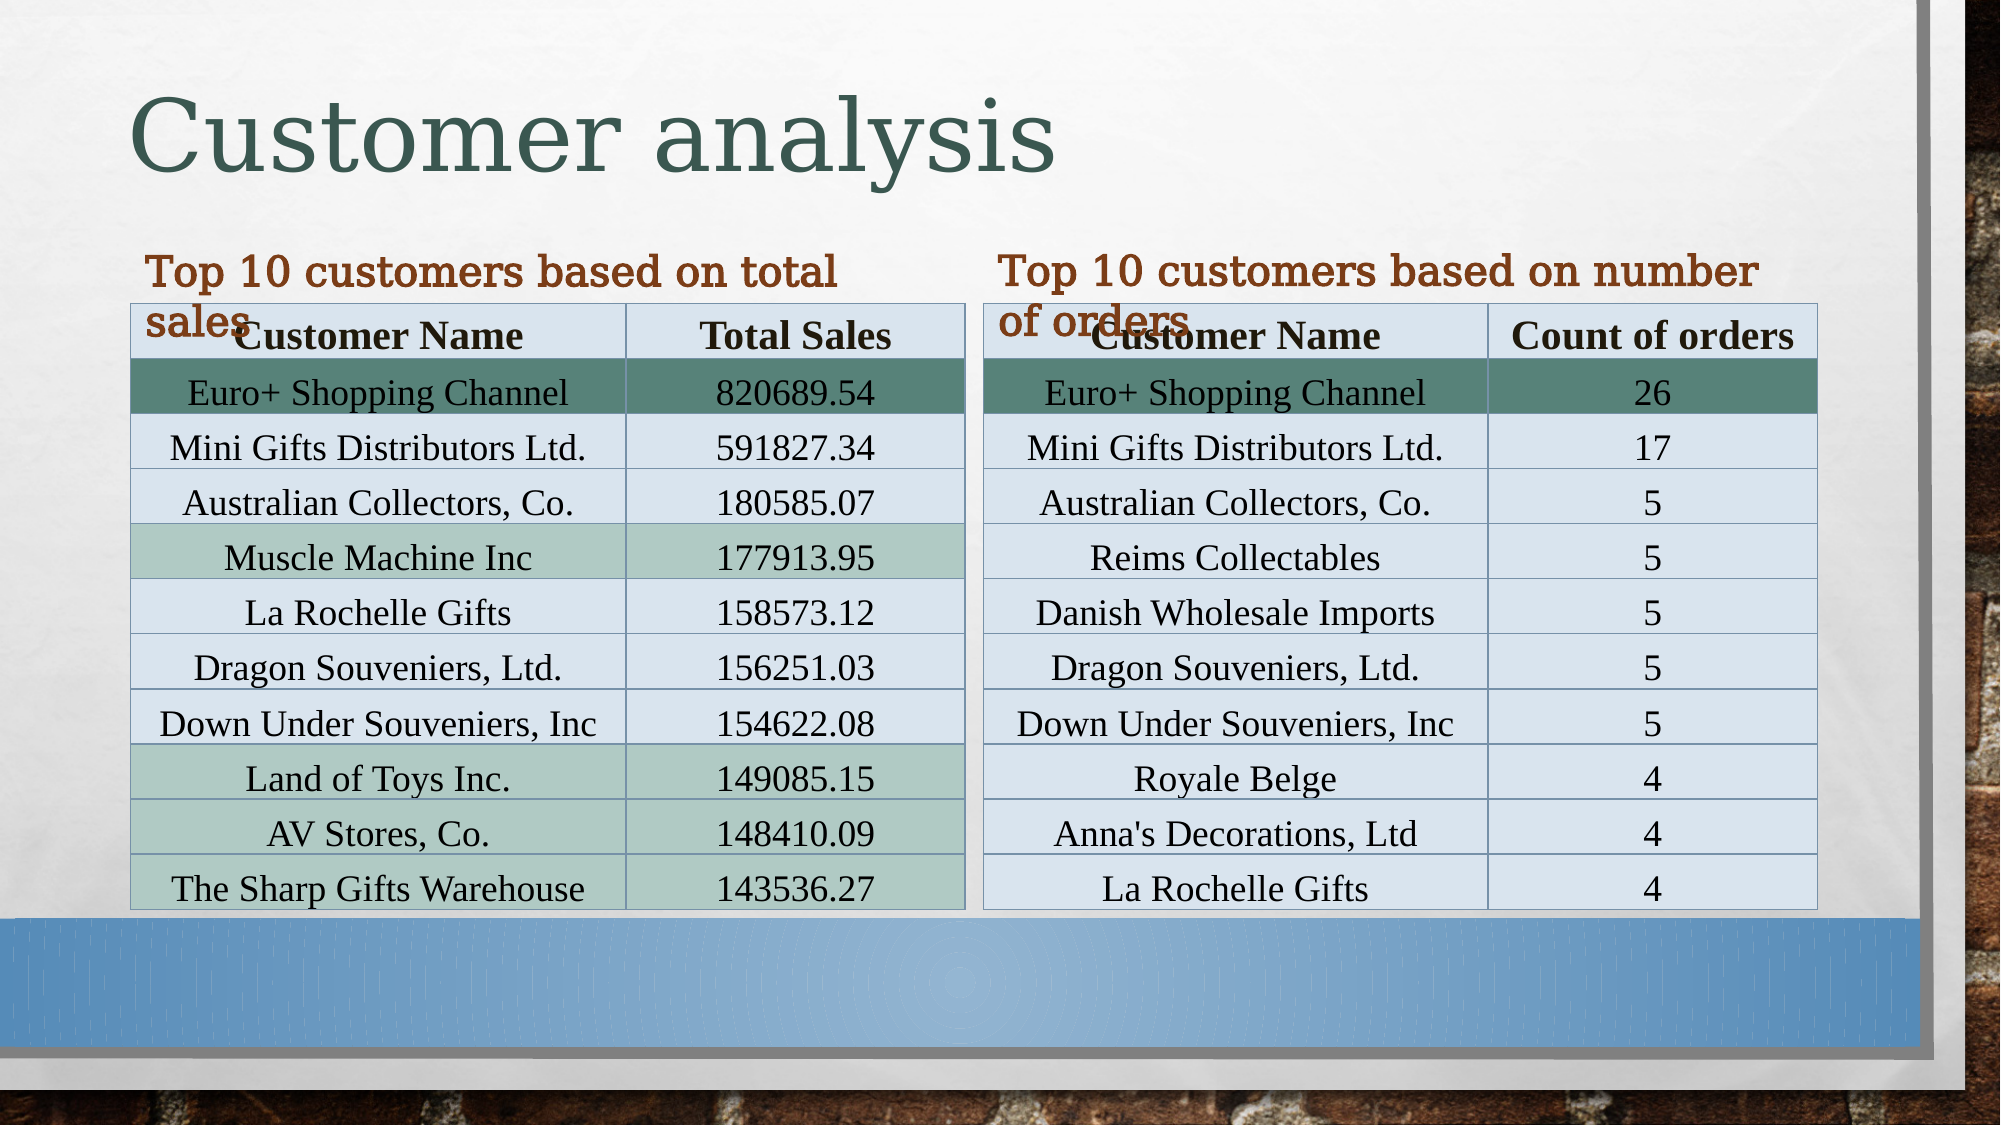

# Customer analysis
Top 10 customers based on number of orders
Top 10 customers based on total sales
| Customer Name | Total Sales |
| --- | --- |
| Euro+ Shopping Channel | 820689.54 |
| Mini Gifts Distributors Ltd. | 591827.34 |
| Australian Collectors, Co. | 180585.07 |
| Muscle Machine Inc | 177913.95 |
| La Rochelle Gifts | 158573.12 |
| Dragon Souveniers, Ltd. | 156251.03 |
| Down Under Souveniers, Inc | 154622.08 |
| Land of Toys Inc. | 149085.15 |
| AV Stores, Co. | 148410.09 |
| The Sharp Gifts Warehouse | 143536.27 |
| Customer Name | Count of orders |
| --- | --- |
| Euro+ Shopping Channel | 26 |
| Mini Gifts Distributors Ltd. | 17 |
| Australian Collectors, Co. | 5 |
| Reims Collectables | 5 |
| Danish Wholesale Imports | 5 |
| Dragon Souveniers, Ltd. | 5 |
| Down Under Souveniers, Inc | 5 |
| Royale Belge | 4 |
| Anna's Decorations, Ltd | 4 |
| La Rochelle Gifts | 4 |